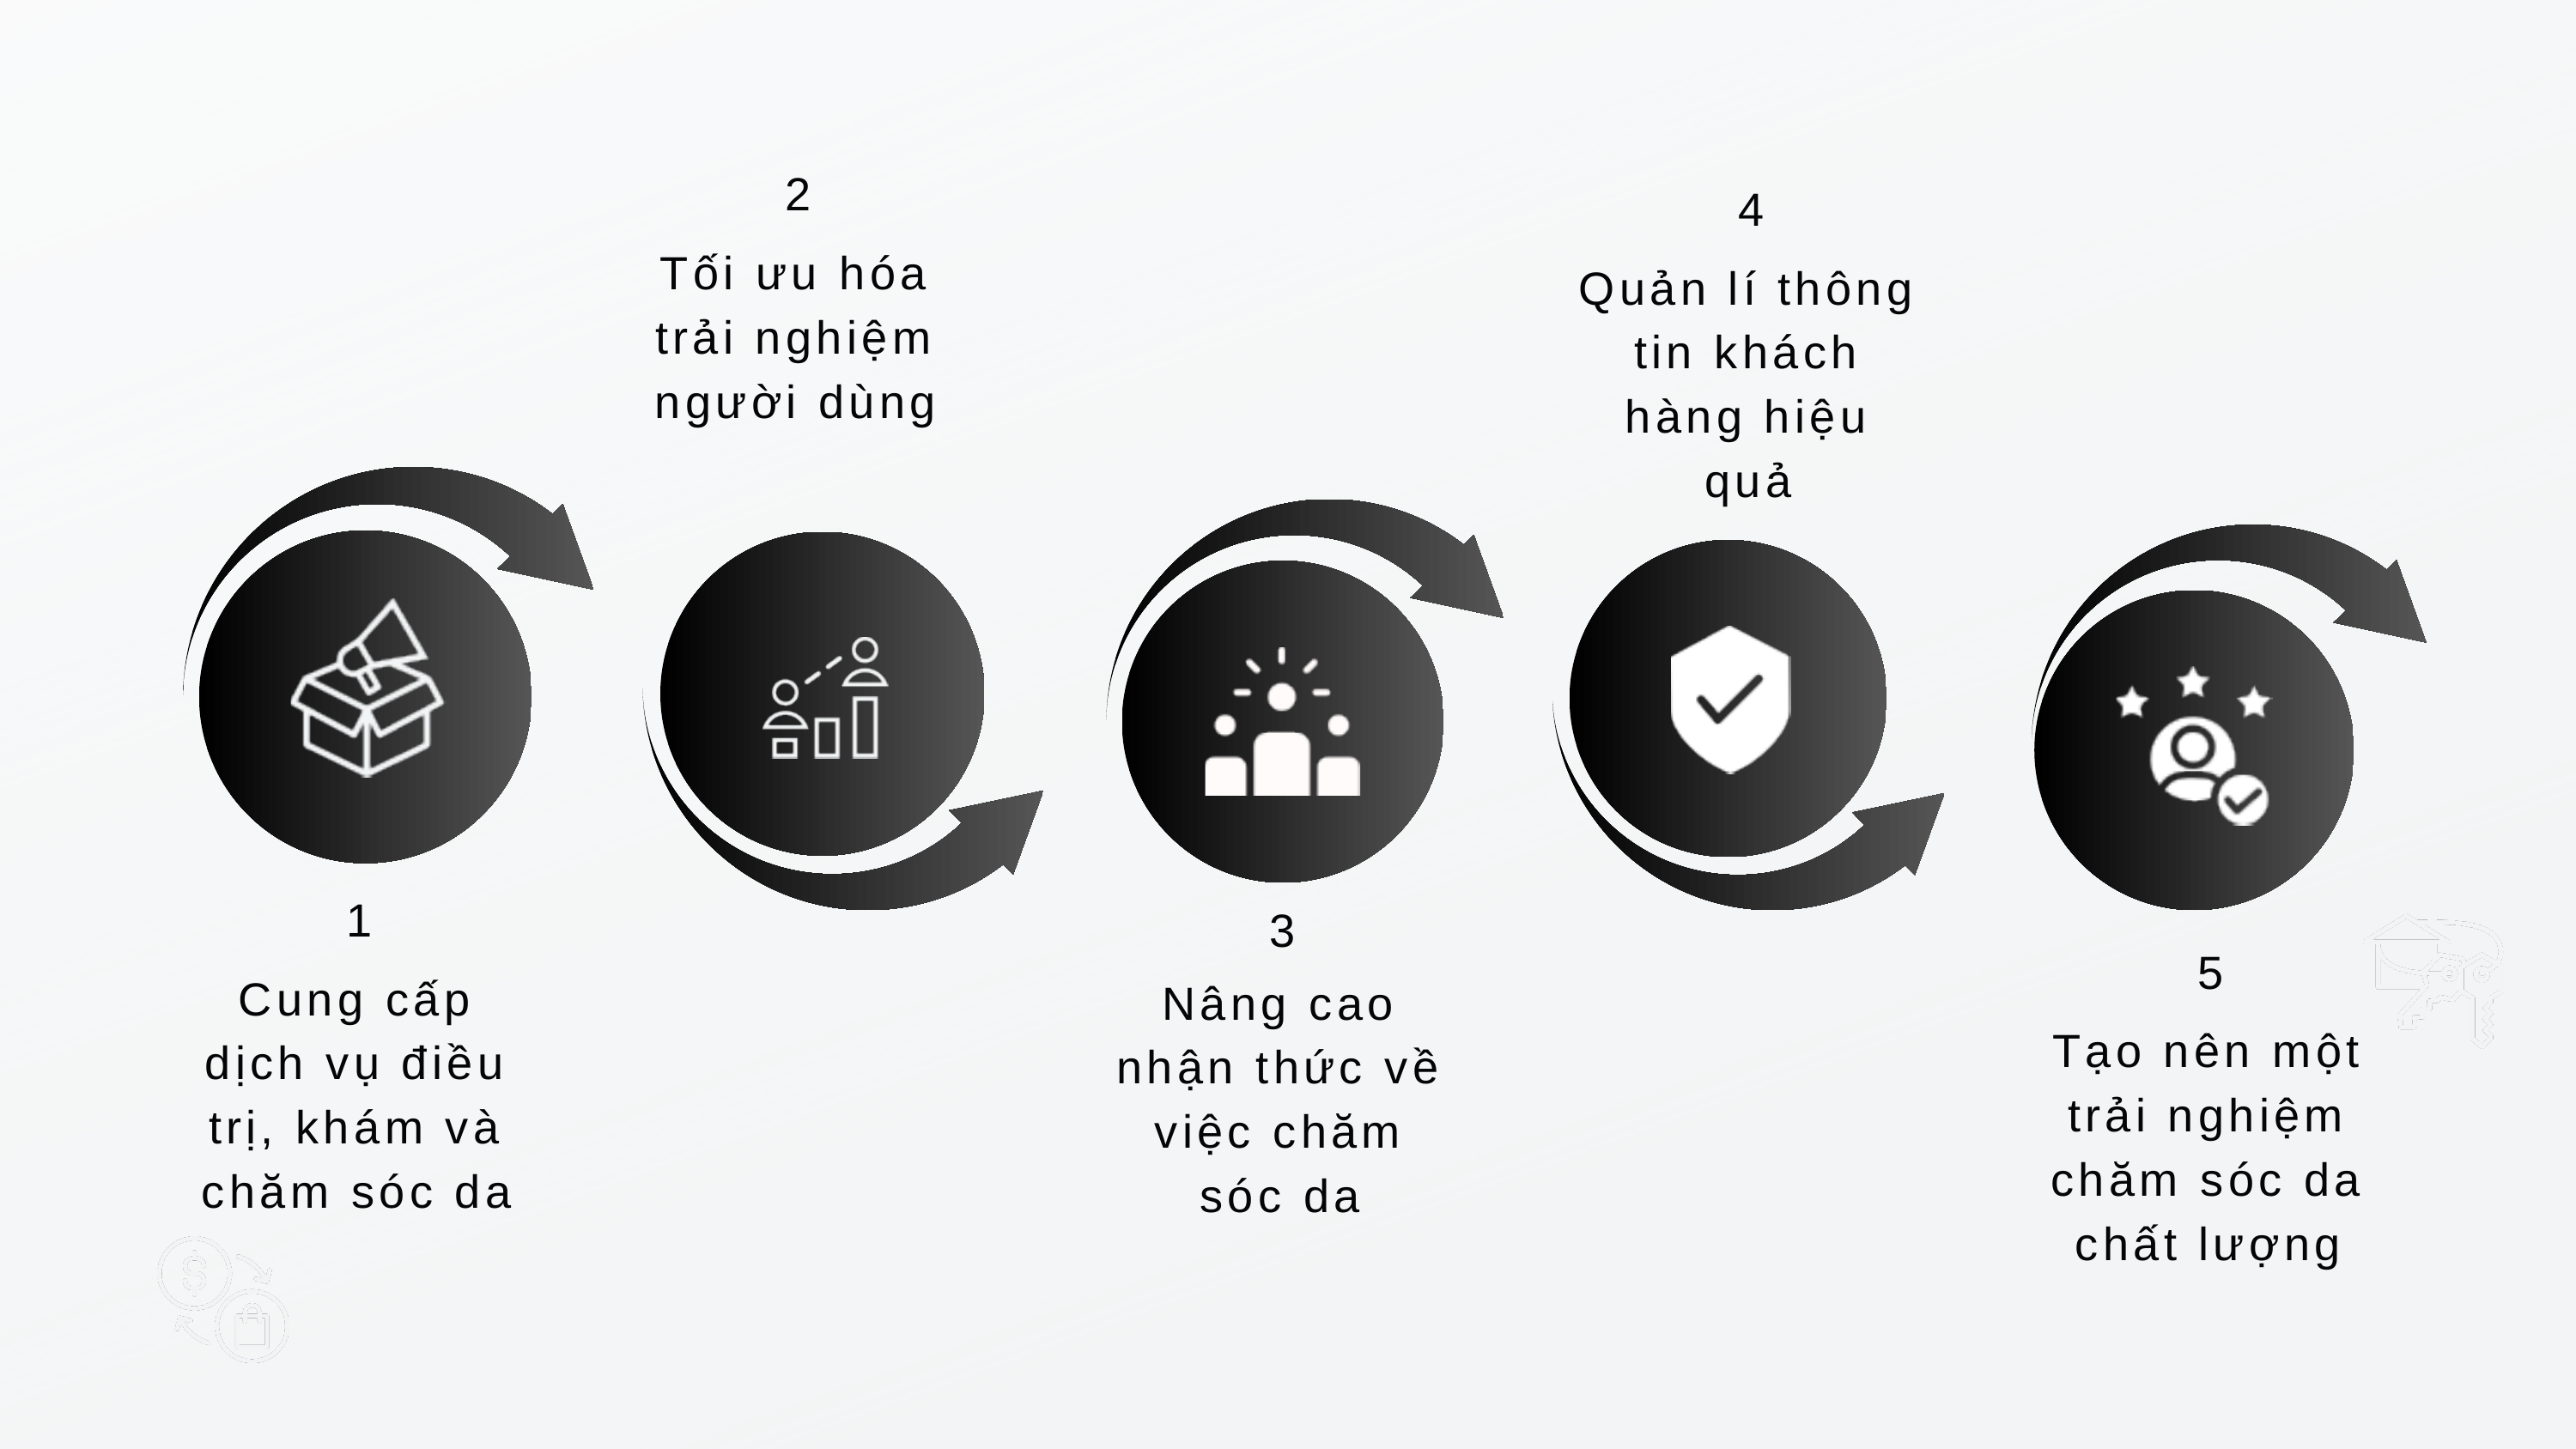

2
4
Tối ưu hóa trải nghiệm người dùng
Quản lí thông tin khách hàng hiệu quả

1
3

5
Cung cấp dịch vụ điều trị, khám và chăm sóc da
Nâng cao nhận thức về việc chăm sóc da
Tạo nên một trải nghiệm chăm sóc da chất lượng